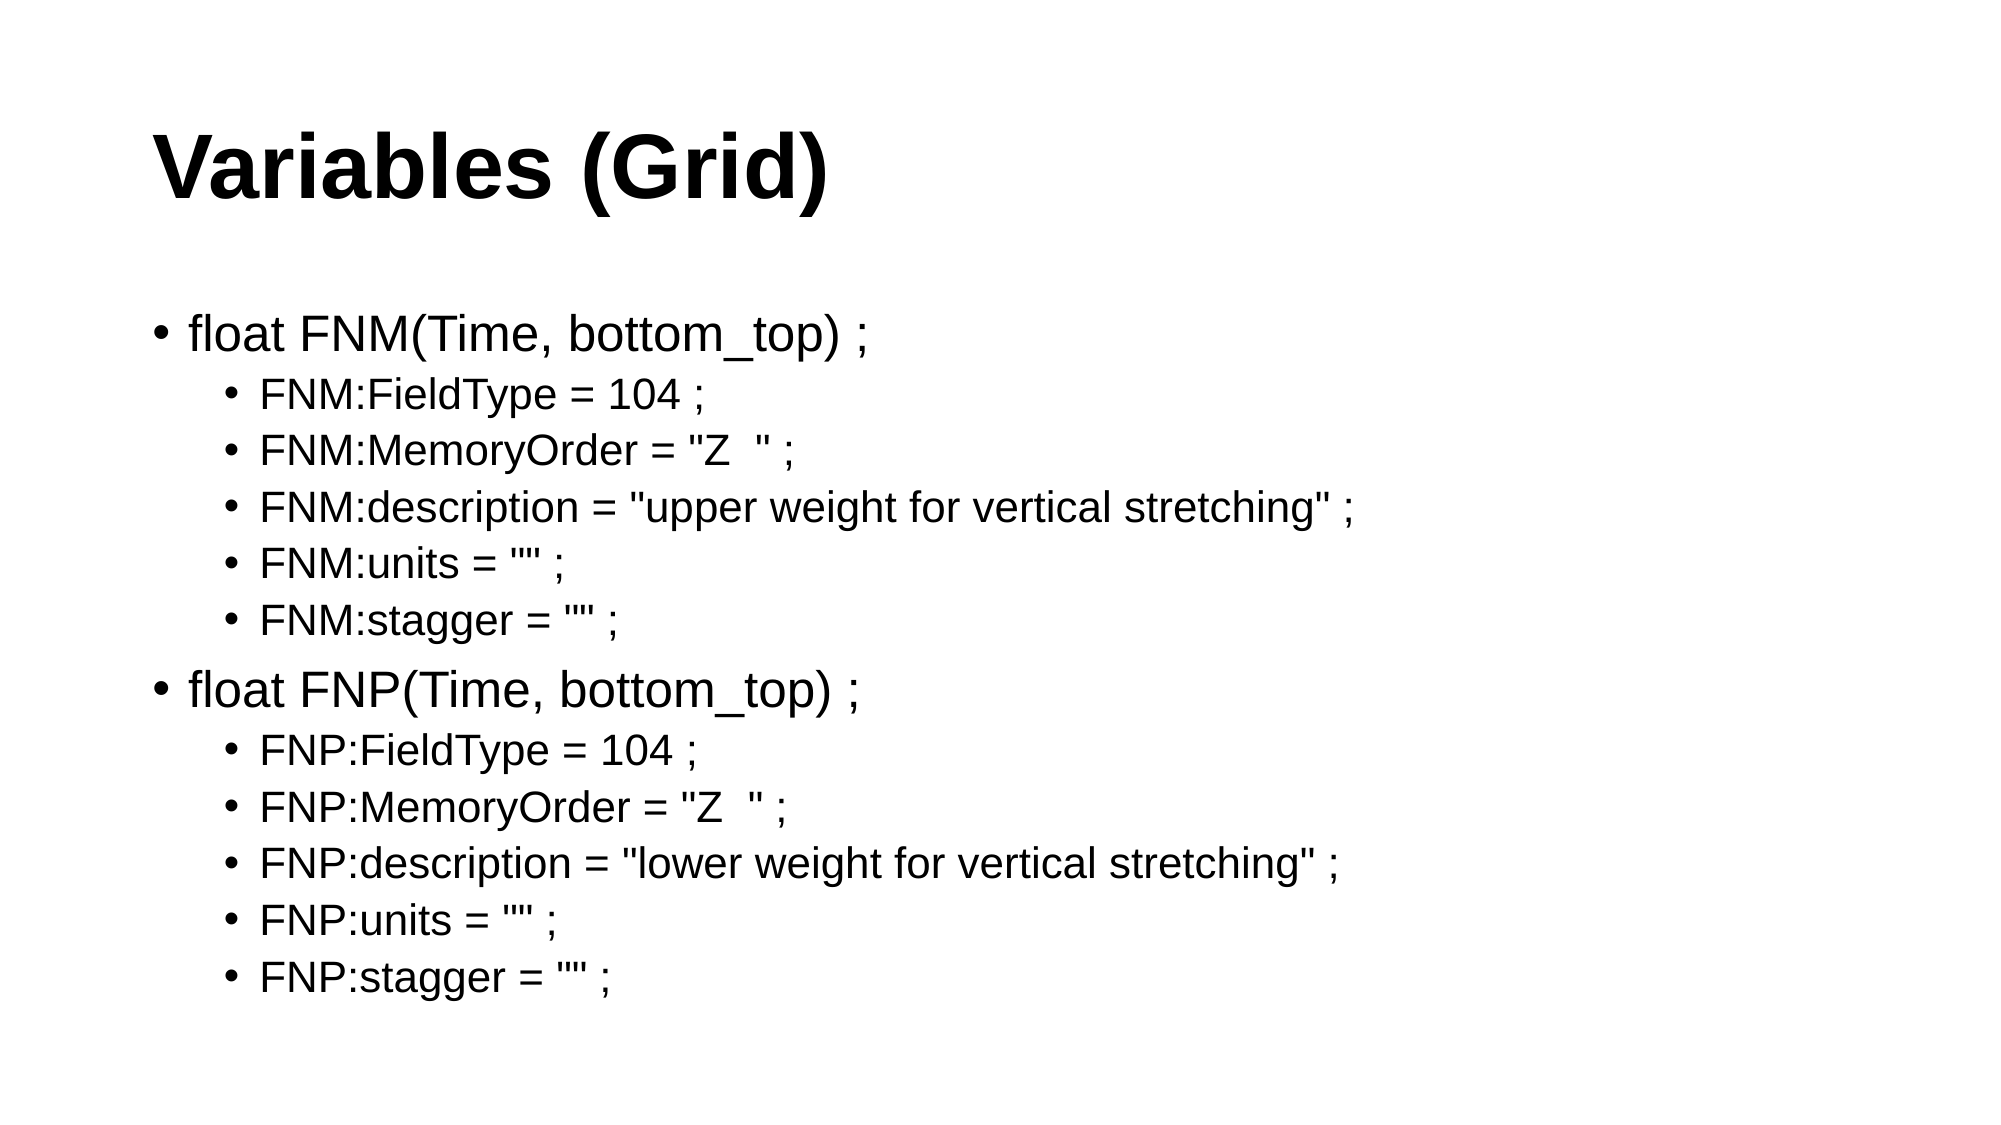

# Variables (Grid)
float FNM(Time, bottom_top) ;
FNM:FieldType = 104 ;
FNM:MemoryOrder = "Z  " ;
FNM:description = "upper weight for vertical stretching" ;
FNM:units = "" ;
FNM:stagger = "" ;
float FNP(Time, bottom_top) ;
FNP:FieldType = 104 ;
FNP:MemoryOrder = "Z  " ;
FNP:description = "lower weight for vertical stretching" ;
FNP:units = "" ;
FNP:stagger = "" ;